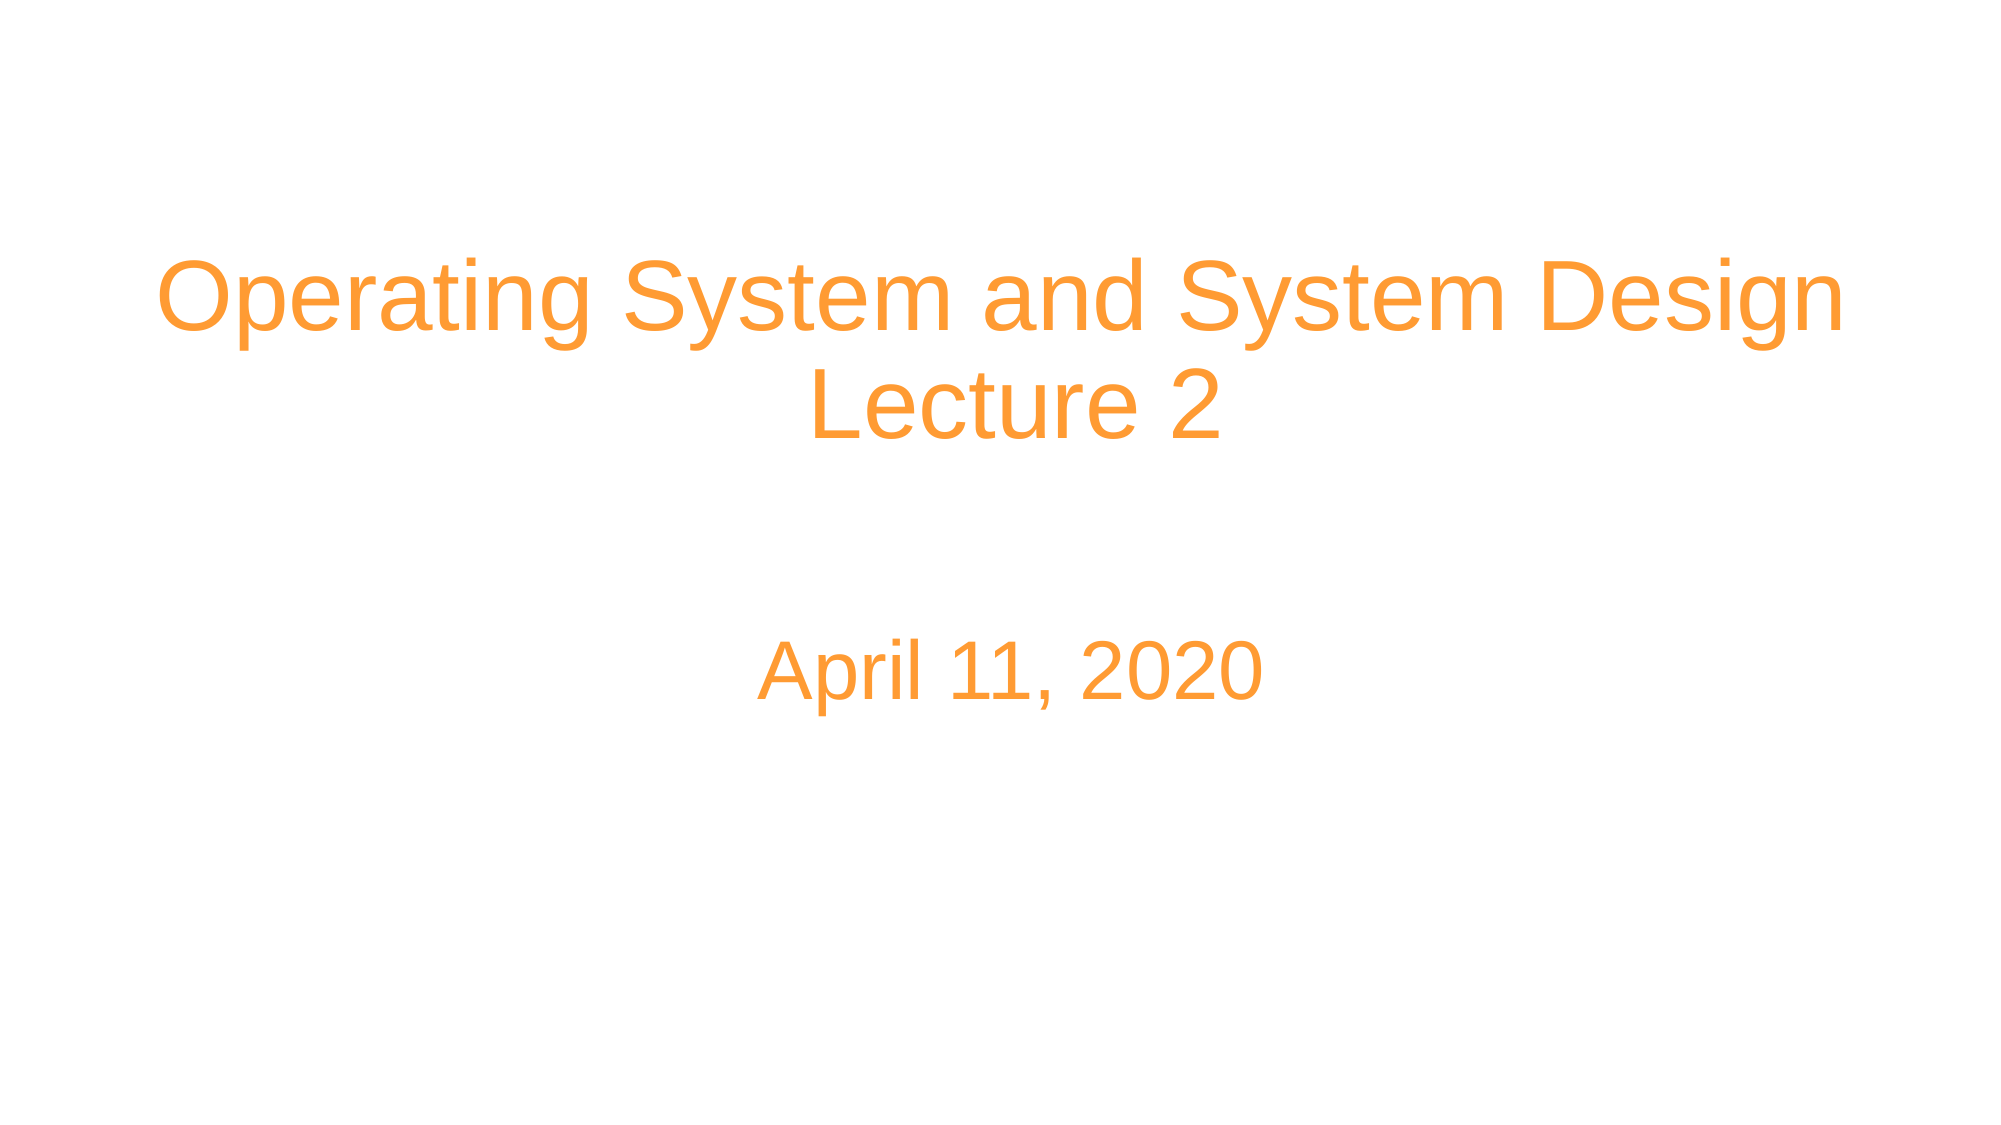

# Operating System and System Design Lecture 2
April 11, 2020